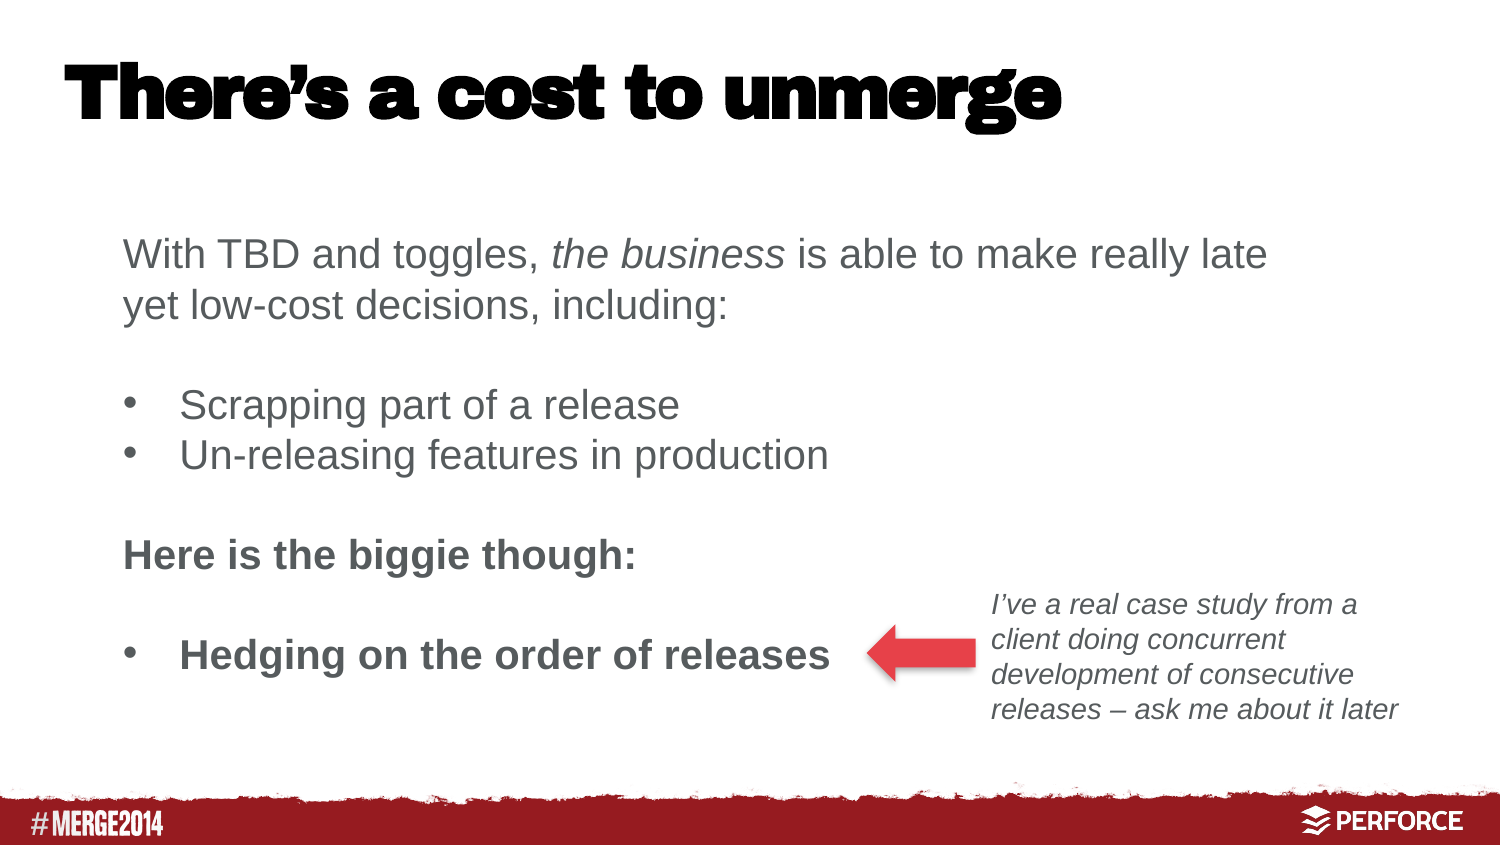

# There’s a cost to unmerge
With TBD and toggles, the business is able to make really late yet low-cost decisions, including:

Scrapping part of a release
Un-releasing features in production

Here is the biggie though:

Hedging on the order of releases

I’ve a real case study from a client doing concurrent development of consecutive releases – ask me about it later